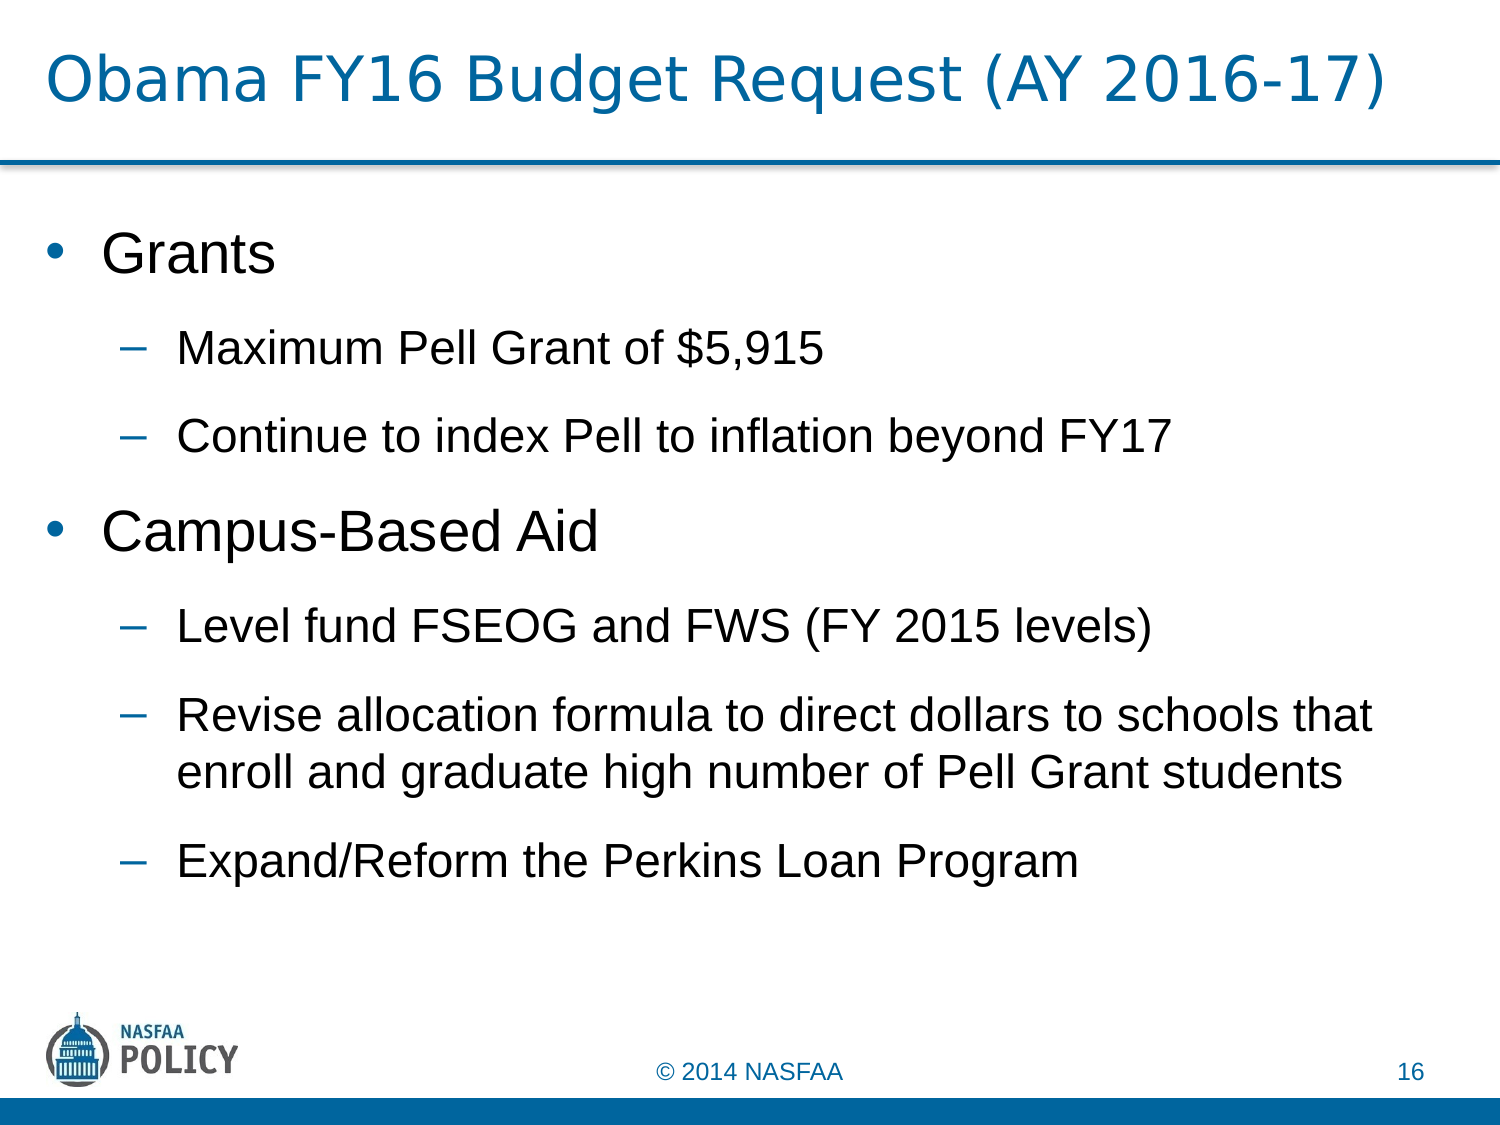

# Obama FY16 Budget Request (AY 2016-17)
Grants
Maximum Pell Grant of $5,915
Continue to index Pell to inflation beyond FY17
Campus-Based Aid
Level fund FSEOG and FWS (FY 2015 levels)
Revise allocation formula to direct dollars to schools that enroll and graduate high number of Pell Grant students
Expand/Reform the Perkins Loan Program